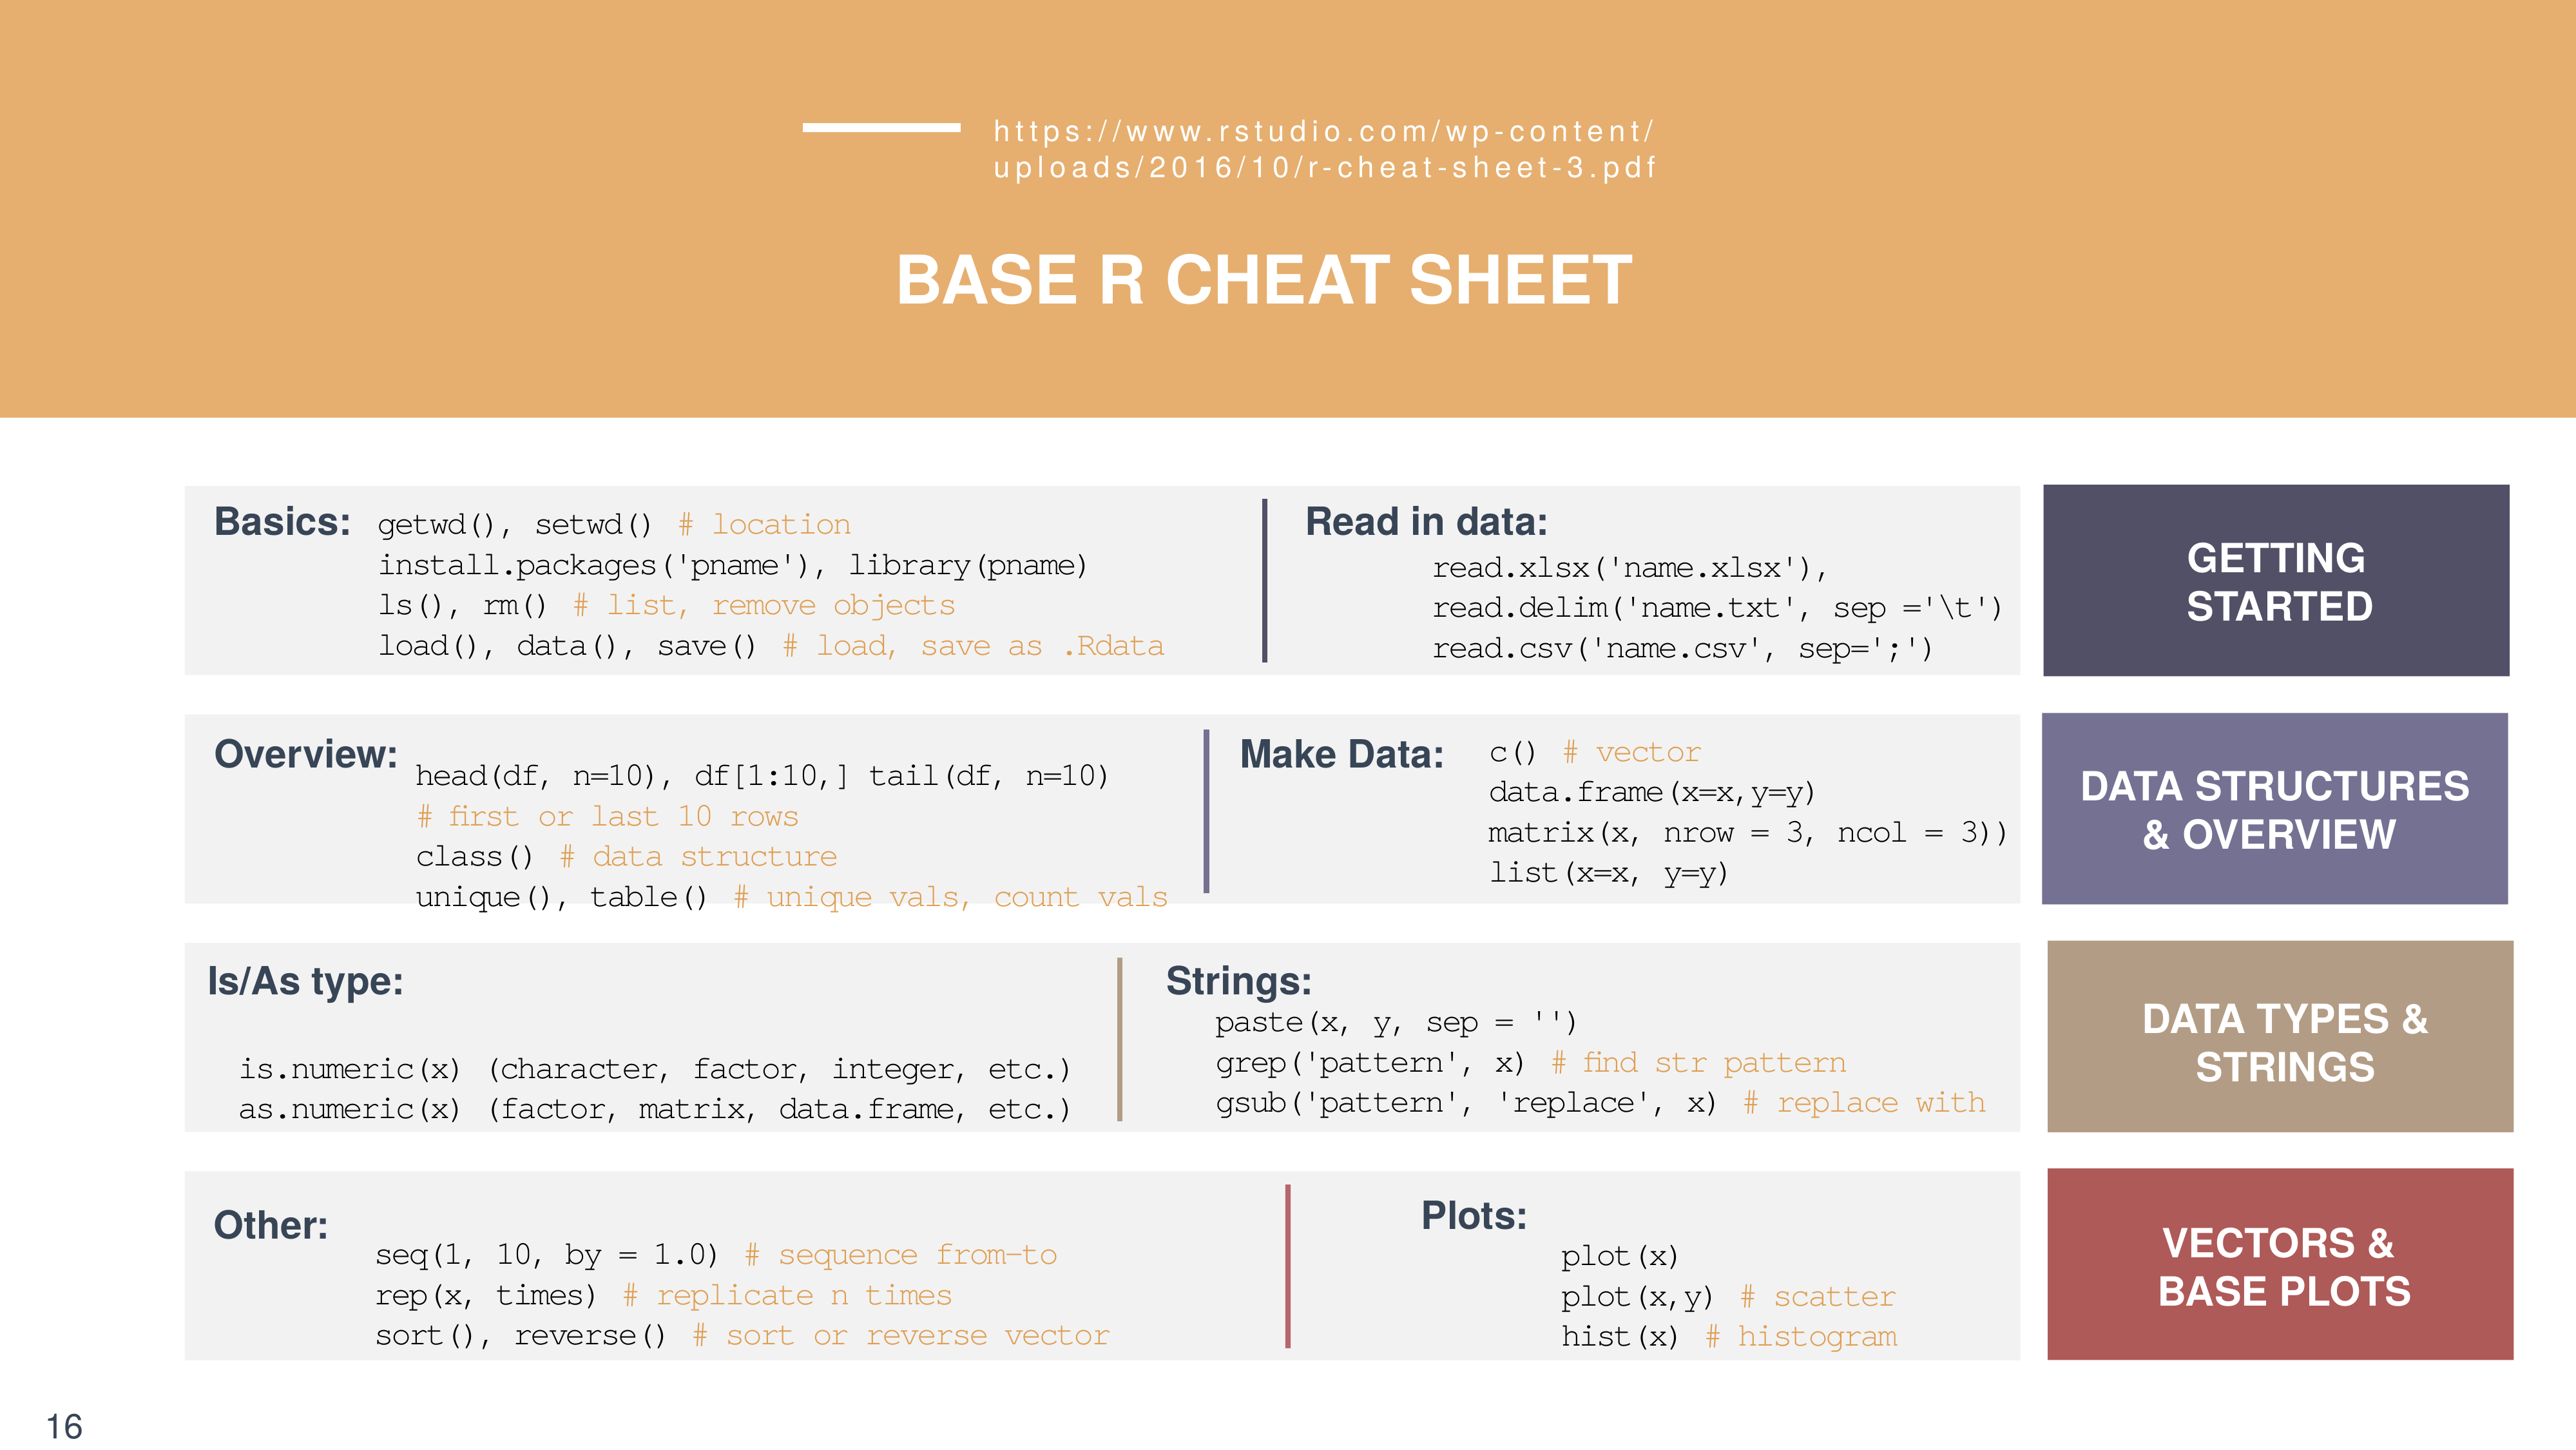

https://www.rstudio.com/wp-content/uploads/2016/10/r-cheat-sheet-3.pdf

BASE R CHEAT SHEET

Basics:
Read in data:
getwd(), setwd() # location
install.packages('pname'), library(pname)
ls(), rm() # list, remove objects
load(), data(), save() # load, save as .Rdata

GETTING
STARTED
read.xlsx('name.xlsx'), read.delim('name.txt', sep ='\t') read.csv('name.csv', sep=';')

c() # vector
data.frame(x=x,y=y)
matrix(x, nrow = 3, ncol = 3))
list(x=x, y=y)
Overview:
Make Data:
head(df, n=10), df[1:10,] tail(df, n=10)
# first or last 10 rows
class() # data structure
unique(), table() # unique vals, count vals

DATA STRUCTURES & OVERVIEW
CHUNK OPTIONS

Is/As type:
Strings:

DATA TYPES & STRINGS
paste(x, y, sep = '')
grep('pattern', x) # find str pattern
gsub('pattern', 'replace', x) # replace with
is.numeric(x) (character, factor, integer, etc.)
as.numeric(x) (factor, matrix, data.frame, etc.)

Plots:
Other:
seq(1, 10, by = 1.0) # sequence from-to
rep(x, times) # replicate n times
sort(), reverse() # sort or reverse vector
plot(x)
plot(x,y) # scatter
hist(x) # histogram

VECTORS &
BASE PLOTS
16